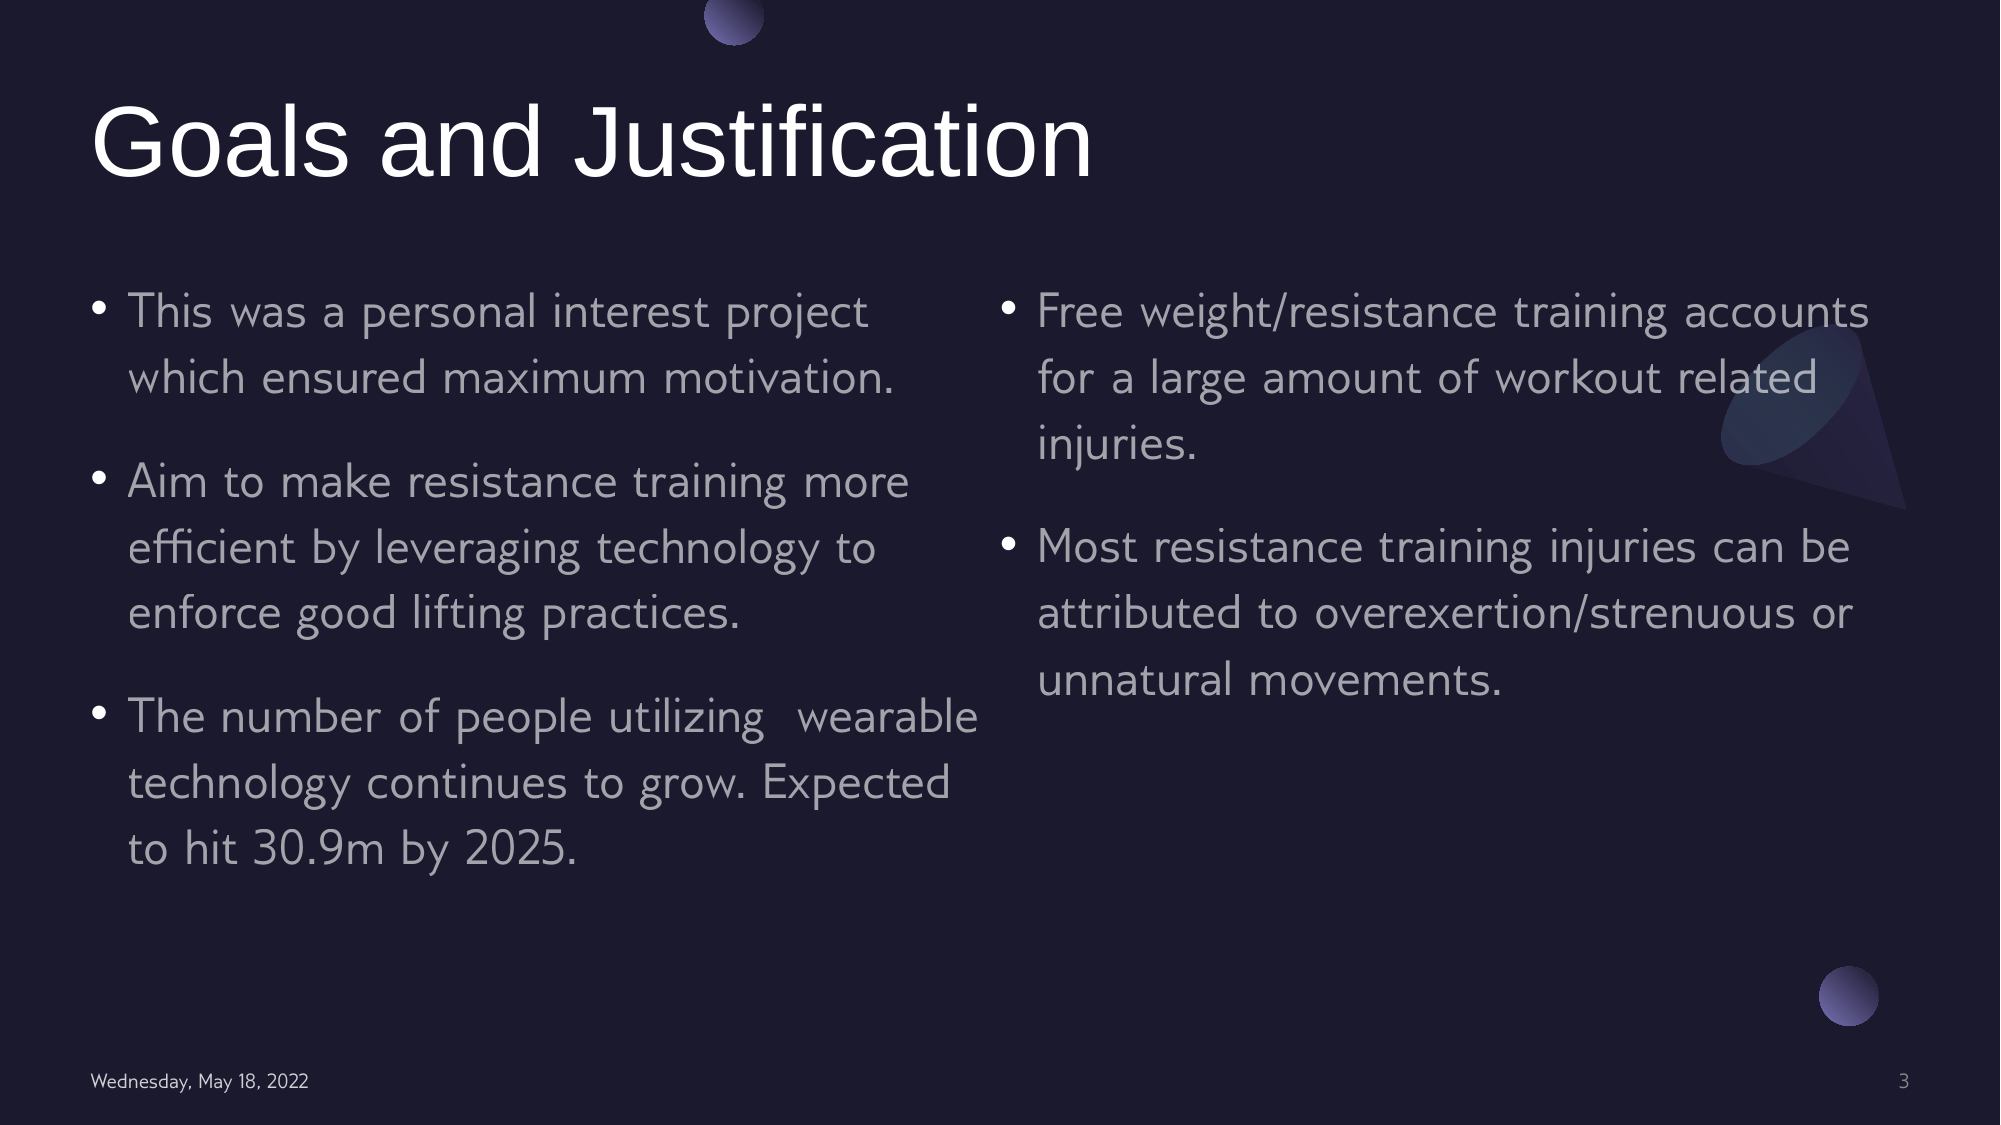

# Goals and Justification
Free weight/resistance training accounts for a large amount of workout related injuries.
Most resistance training injuries can be attributed to overexertion/strenuous or unnatural movements.
This was a personal interest project which ensured maximum motivation.
Aim to make resistance training more efficient by leveraging technology to enforce good lifting practices.
The number of people utilizing  wearable technology continues to grow. Expected to hit 30.9m by 2025.

Wednesday, May 18, 2022
3